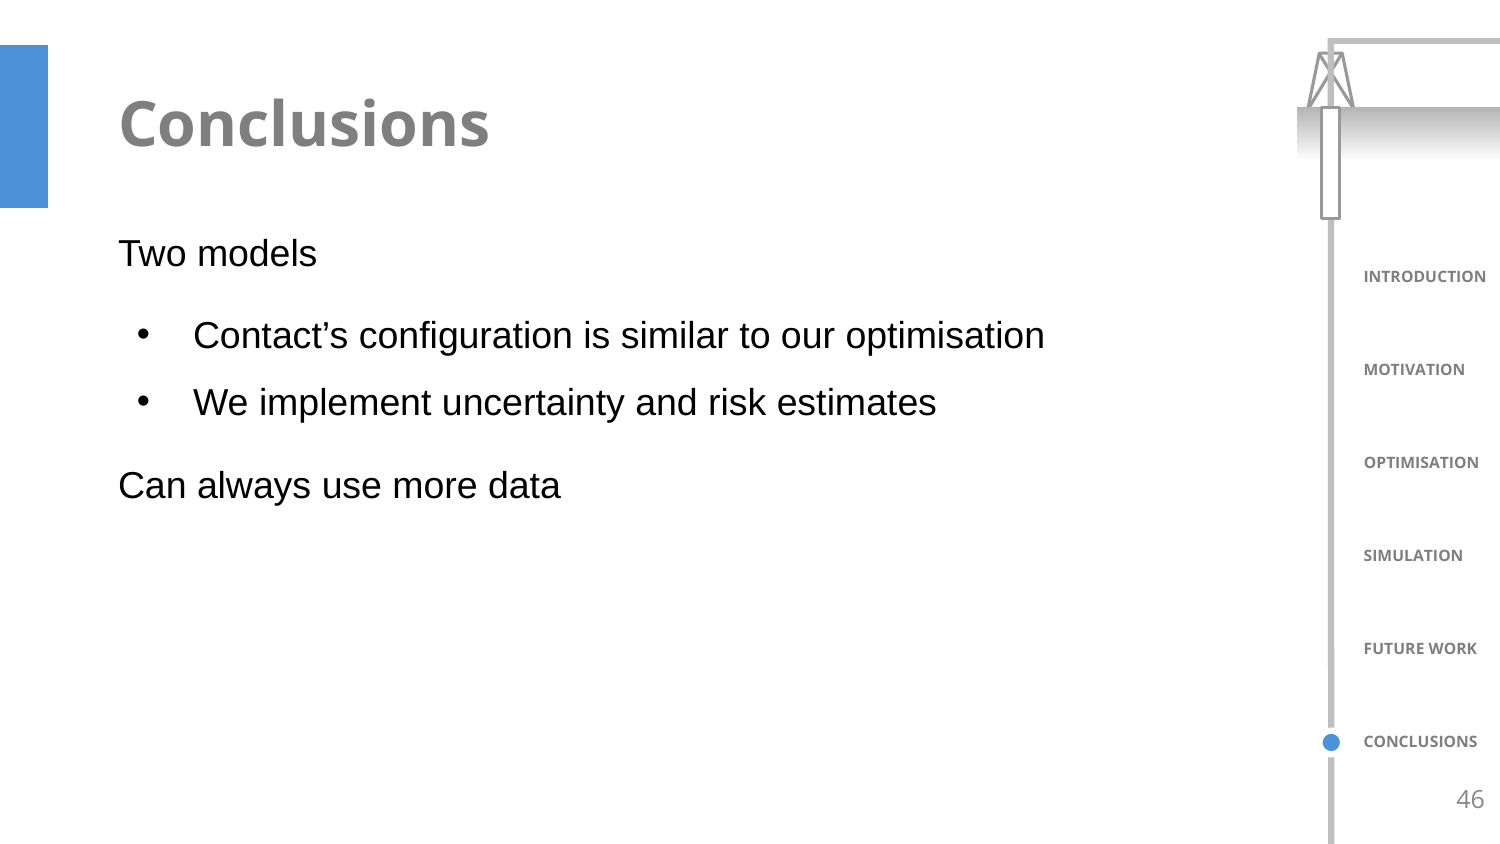

# Conclusions
Two models
Contact’s configuration is similar to our optimisation
We implement uncertainty and risk estimates
Can always use more data

46